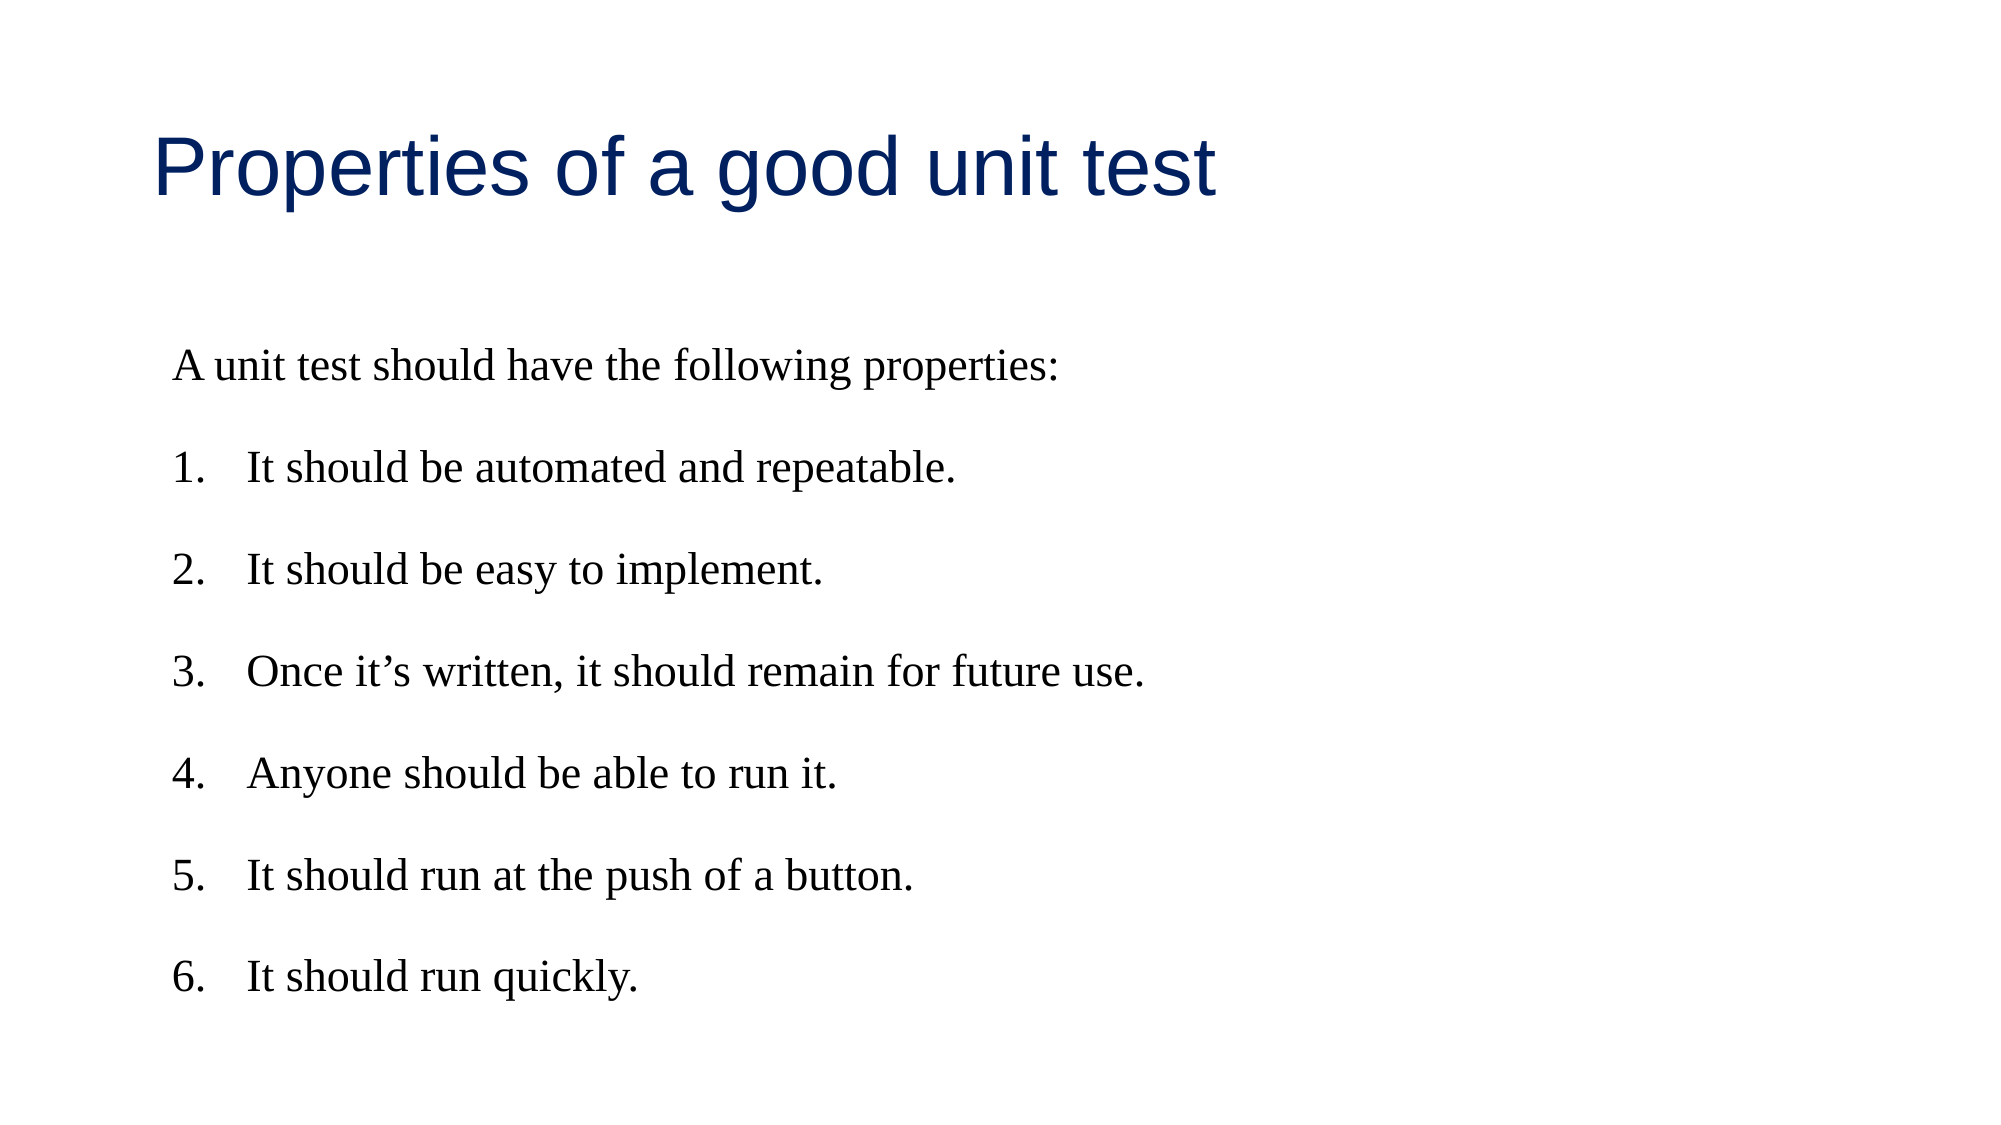

# Properties of a good unit test
A unit test should have the following properties:
It should be automated and repeatable.
It should be easy to implement.
Once it’s written, it should remain for future use.
Anyone should be able to run it.
It should run at the push of a button.
It should run quickly.